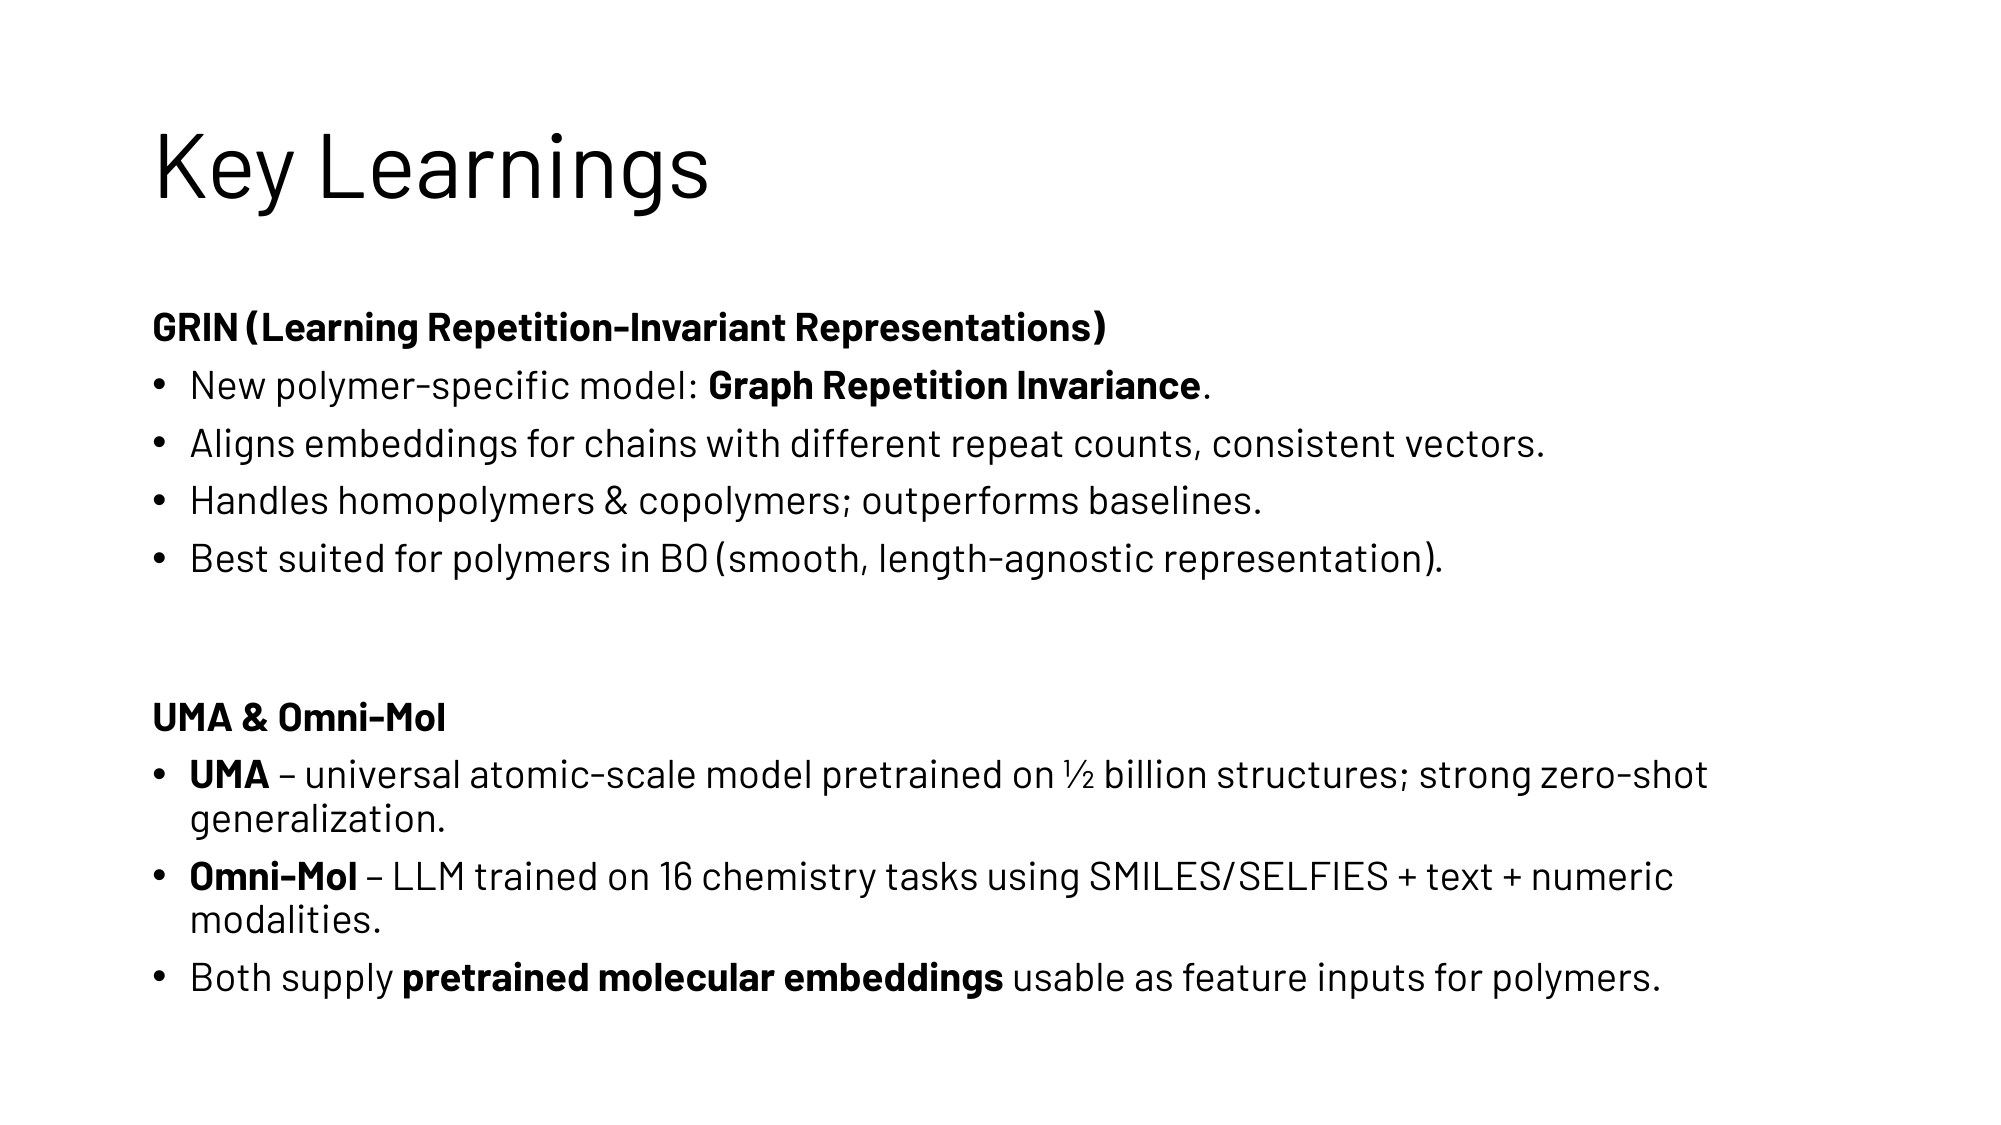

# Key Learnings
GRIN (Learning Repetition-Invariant Representations)
New polymer-specific model: Graph Repetition Invariance.
Aligns embeddings for chains with different repeat counts, consistent vectors.
Handles homopolymers & copolymers; outperforms baselines.
Best suited for polymers in BO (smooth, length-agnostic representation).

UMA & Omni-Mol
UMA – universal atomic-scale model pretrained on ½ billion structures; strong zero-shot generalization.
Omni-Mol – LLM trained on 16 chemistry tasks using SMILES/SELFIES + text + numeric modalities.
Both supply pretrained molecular embeddings usable as feature inputs for polymers.